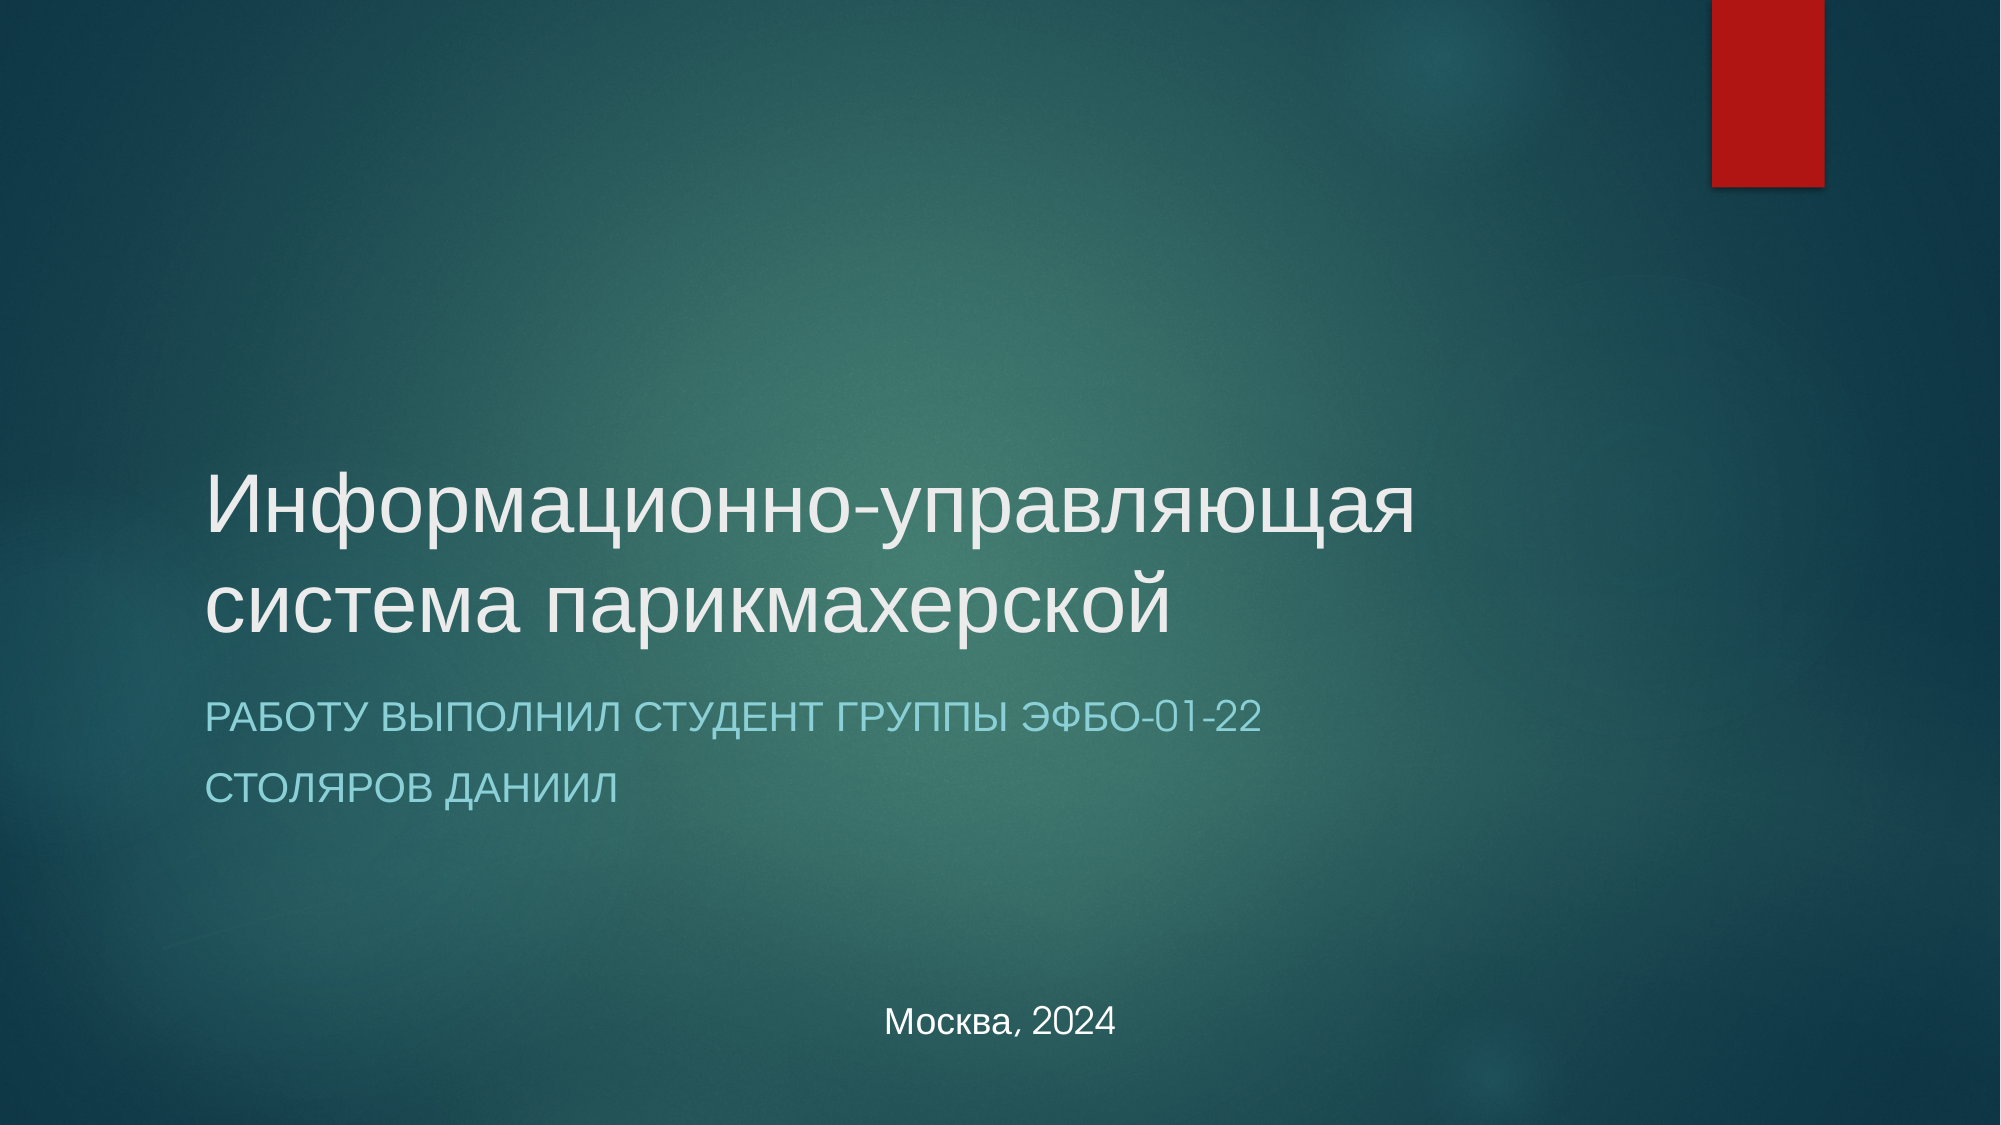

# Информационно-управляющая система парикмахерской
Работу выполнил студент группы ЭФБО-01-22
Столяров Даниил
Москва, 2024